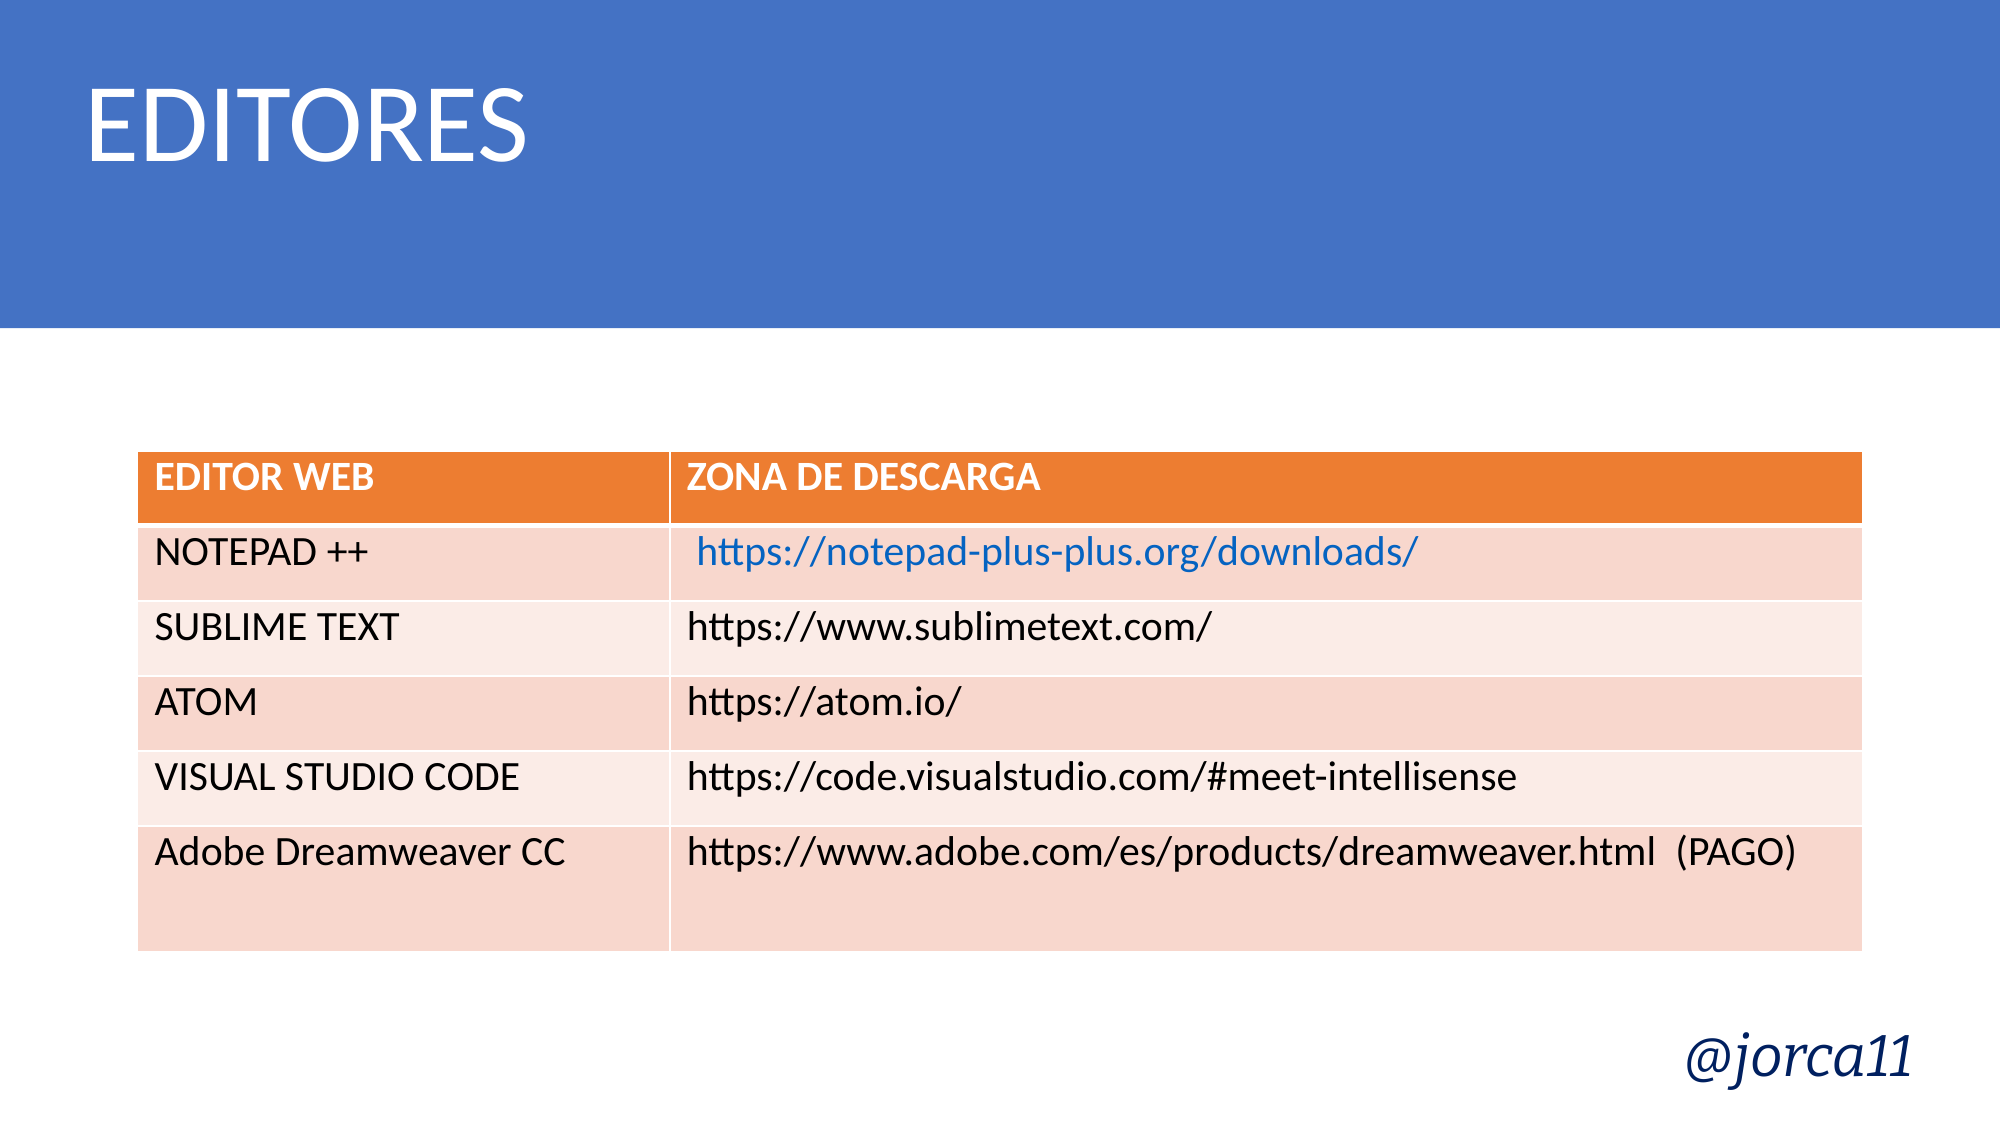

# EDITORES
| EDITOR WEB | ZONA DE DESCARGA |
| --- | --- |
| NOTEPAD ++ | https://notepad-plus-plus.org/downloads/ |
| SUBLIME TEXT | https://www.sublimetext.com/ |
| ATOM | https://atom.io/ |
| VISUAL STUDIO CODE | https://code.visualstudio.com/#meet-intellisense |
| Adobe Dreamweaver CC | https://www.adobe.com/es/products/dreamweaver.html  (PAGO) |
@jorca11